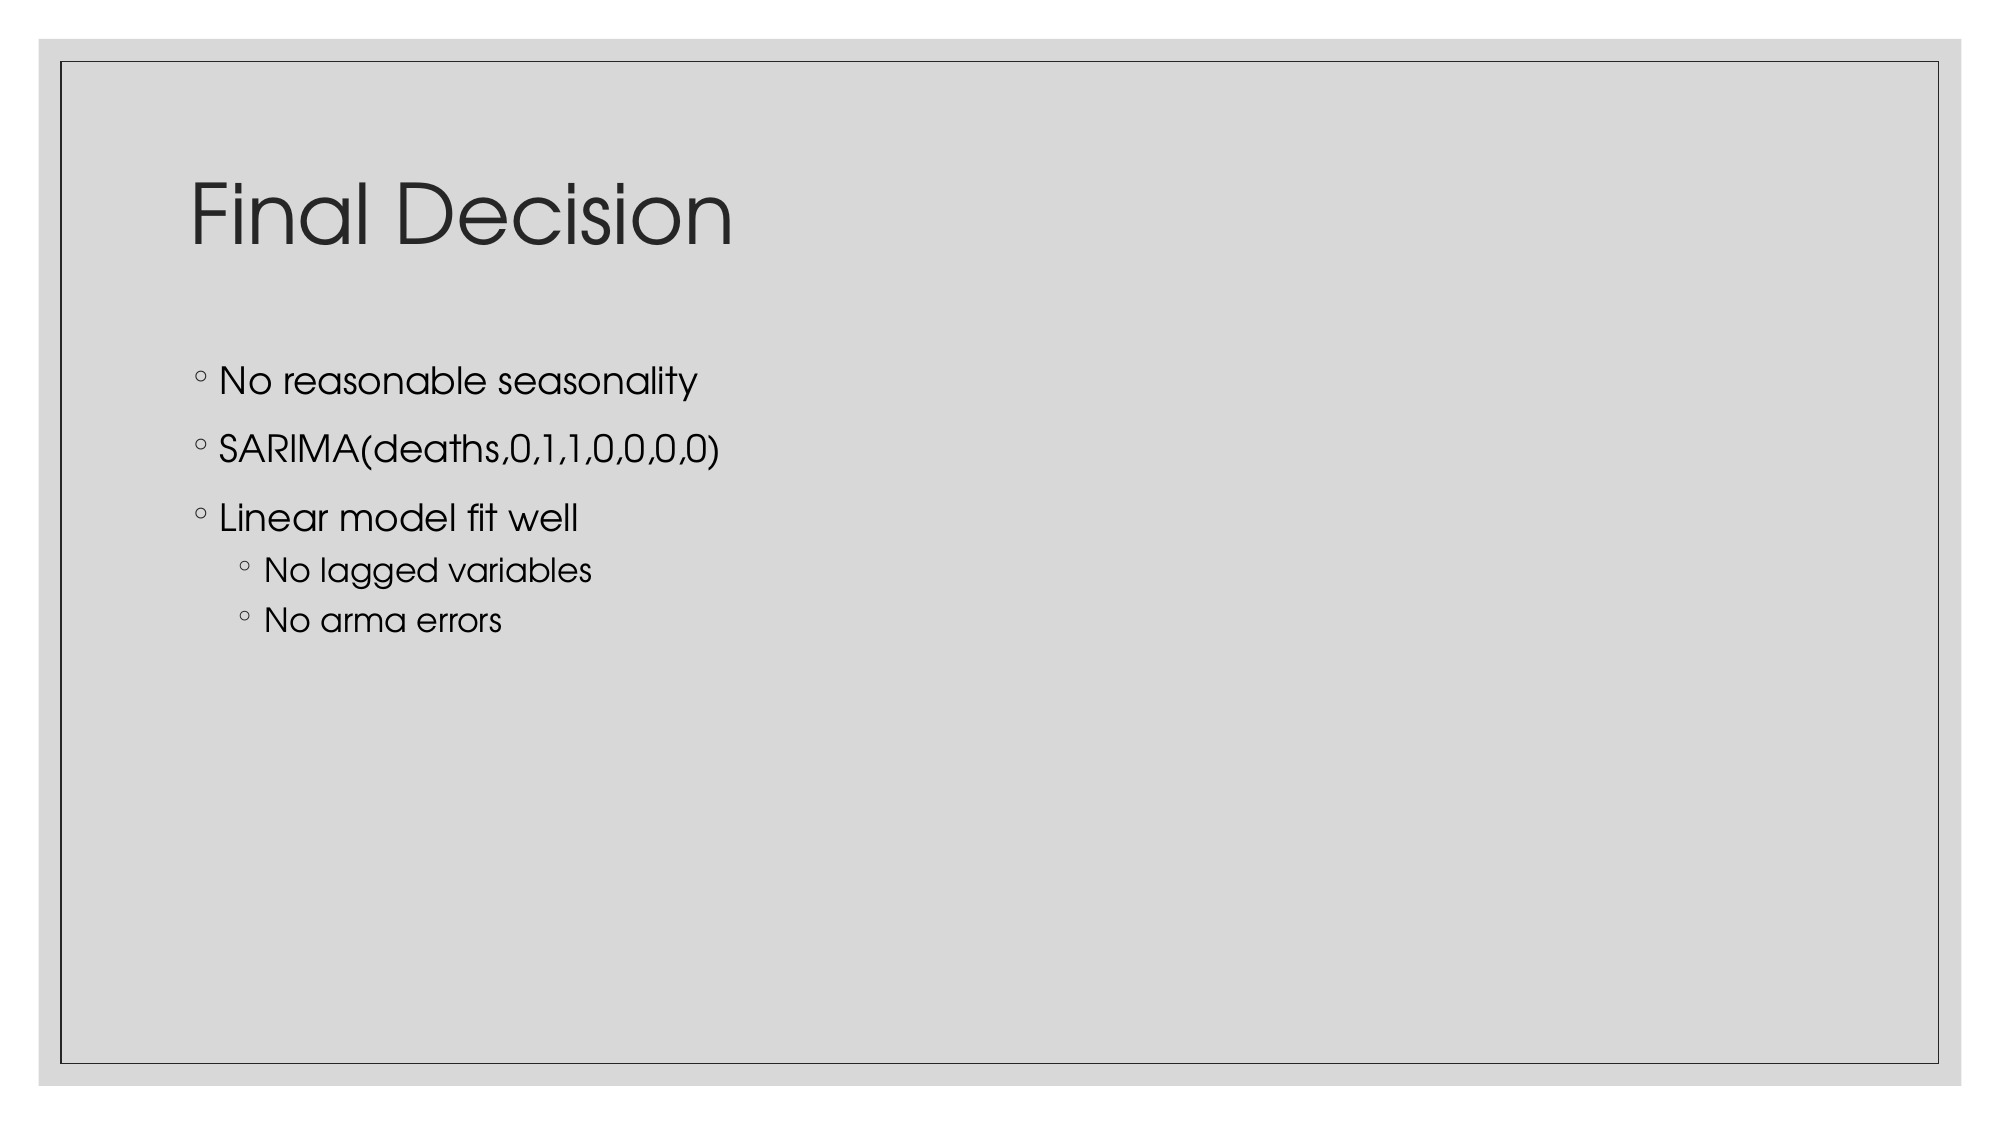

# Final Decision
No reasonable seasonality
SARIMA(deaths,0,1,1,0,0,0,0)
Linear model fit well
No lagged variables
No arma errors